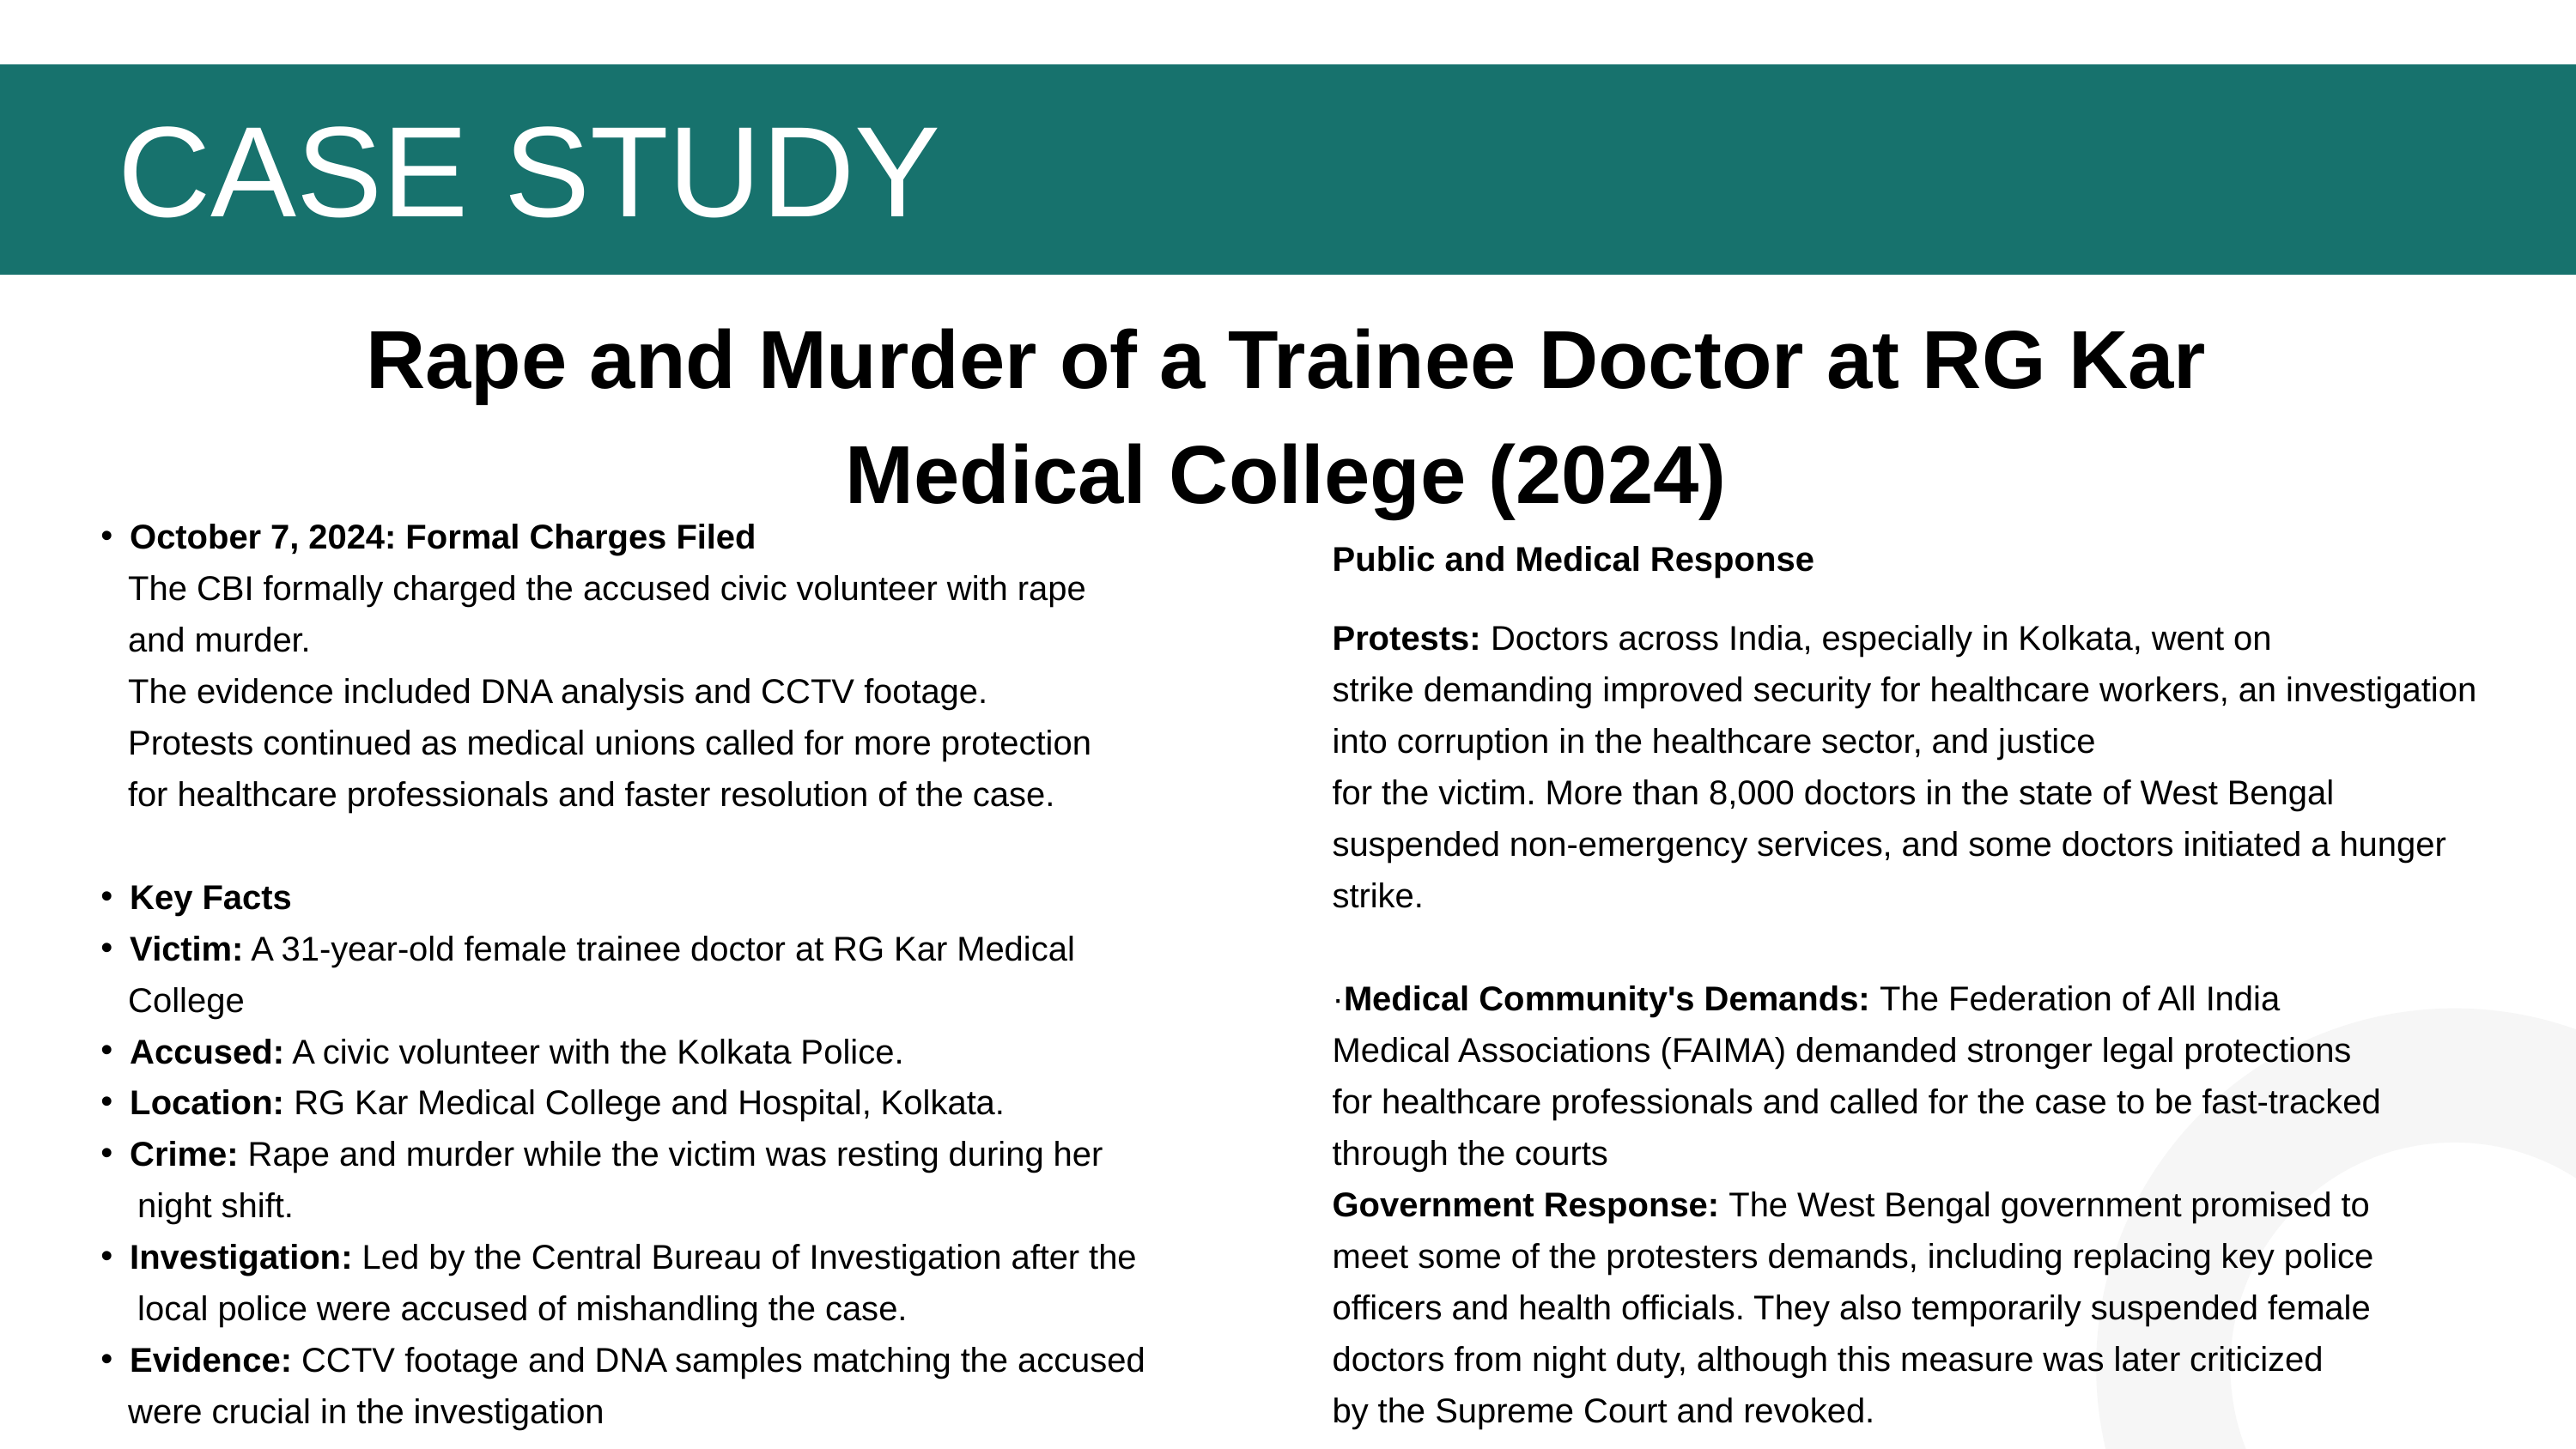

CASE STUDY
 Rape and Murder of a Trainee Doctor at RG Kar
Medical College (2024)

October 7, 2024: Formal Charges Filed
      The CBI formally charged the accused civic volunteer with rape
      and murder.
      The evidence included DNA analysis and CCTV footage.
      Protests continued as medical unions called for more protection
      for healthcare professionals and faster resolution of the case.

Key Facts
Victim: A 31-year-old female trainee doctor at RG Kar Medical
      College
Accused: A civic volunteer with the Kolkata Police.
Location: RG Kar Medical College and Hospital, Kolkata.
Crime: Rape and murder while the victim was resting during her
       night shift.
Investigation: Led by the Central Bureau of Investigation after the
       local police were accused of mishandling the case.
Evidence: CCTV footage and DNA samples matching the accused
      were crucial in the investigation

Public and Medical Response

Protests: Doctors across India, especially in Kolkata, went on
strike demanding improved security for healthcare workers, an investigation into corruption in the healthcare sector, and justice
for the victim. More than 8,000 doctors in the state of West Bengal suspended non-emergency services, and some doctors initiated a hunger strike.

·Medical Community's Demands: The Federation of All India
Medical Associations (FAIMA) demanded stronger legal protections
for healthcare professionals and called for the case to be fast-tracked through the courts
Government Response: The West Bengal government promised to
meet some of the protesters demands, including replacing key police officers and health officials. They also temporarily suspended female doctors from night duty, although this measure was later criticized
by the Supreme Court and revoked.